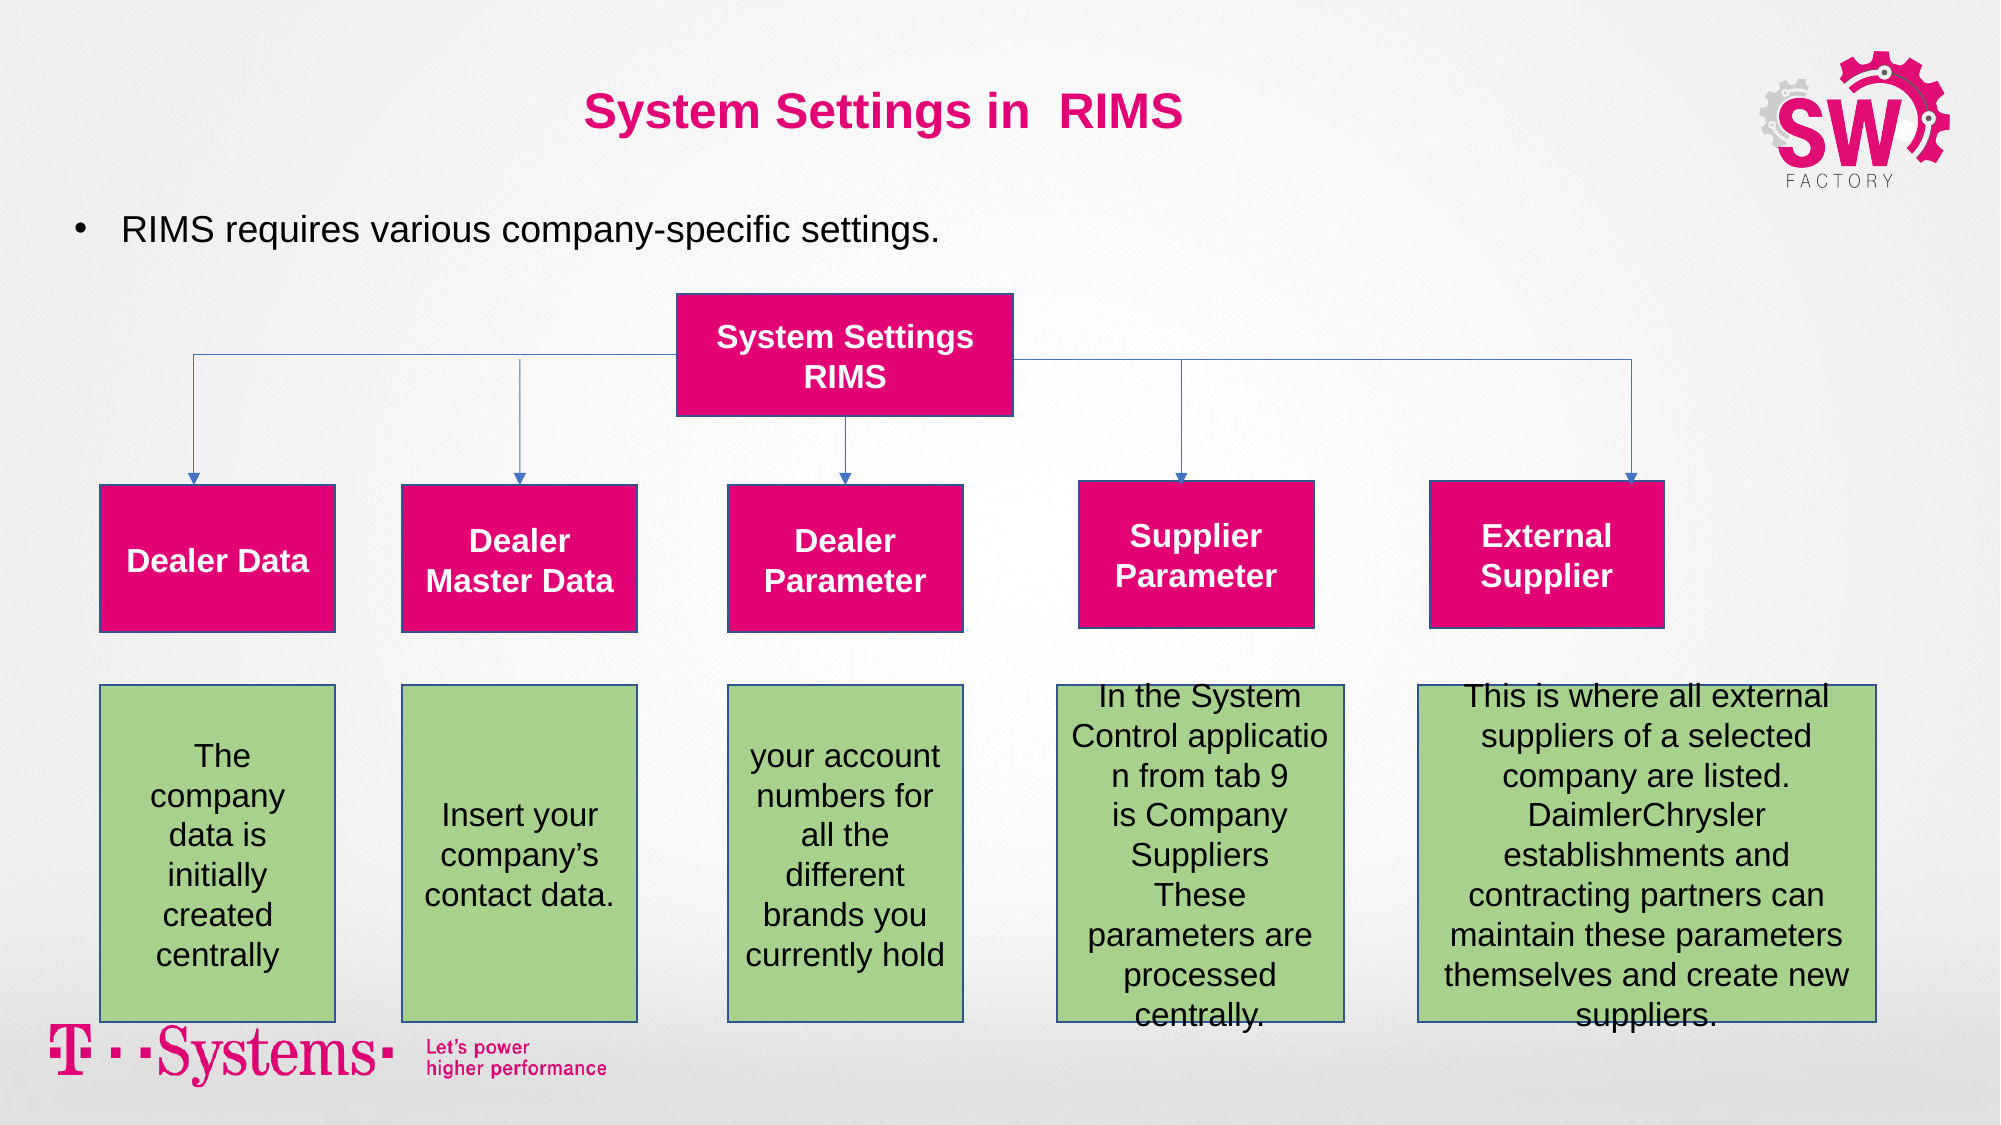

System Settings in  RIMS
RIMS requires various company-specific settings.

System Settings RIMS

Supplier Parameter
External Supplier
Dealer Data
Dealer Parameter
Dealer Master Data
 The company data is initially created centrally
Insert your company’s contact data.
your account numbers for all the different brands you currently hold
In the System Control application from tab 9 is Company Suppliers
These parameters are processed centrally.
This is where all external suppliers of a selected company are listed. DaimlerChrysler establishments and contracting partners can maintain these parameters themselves and create new suppliers.